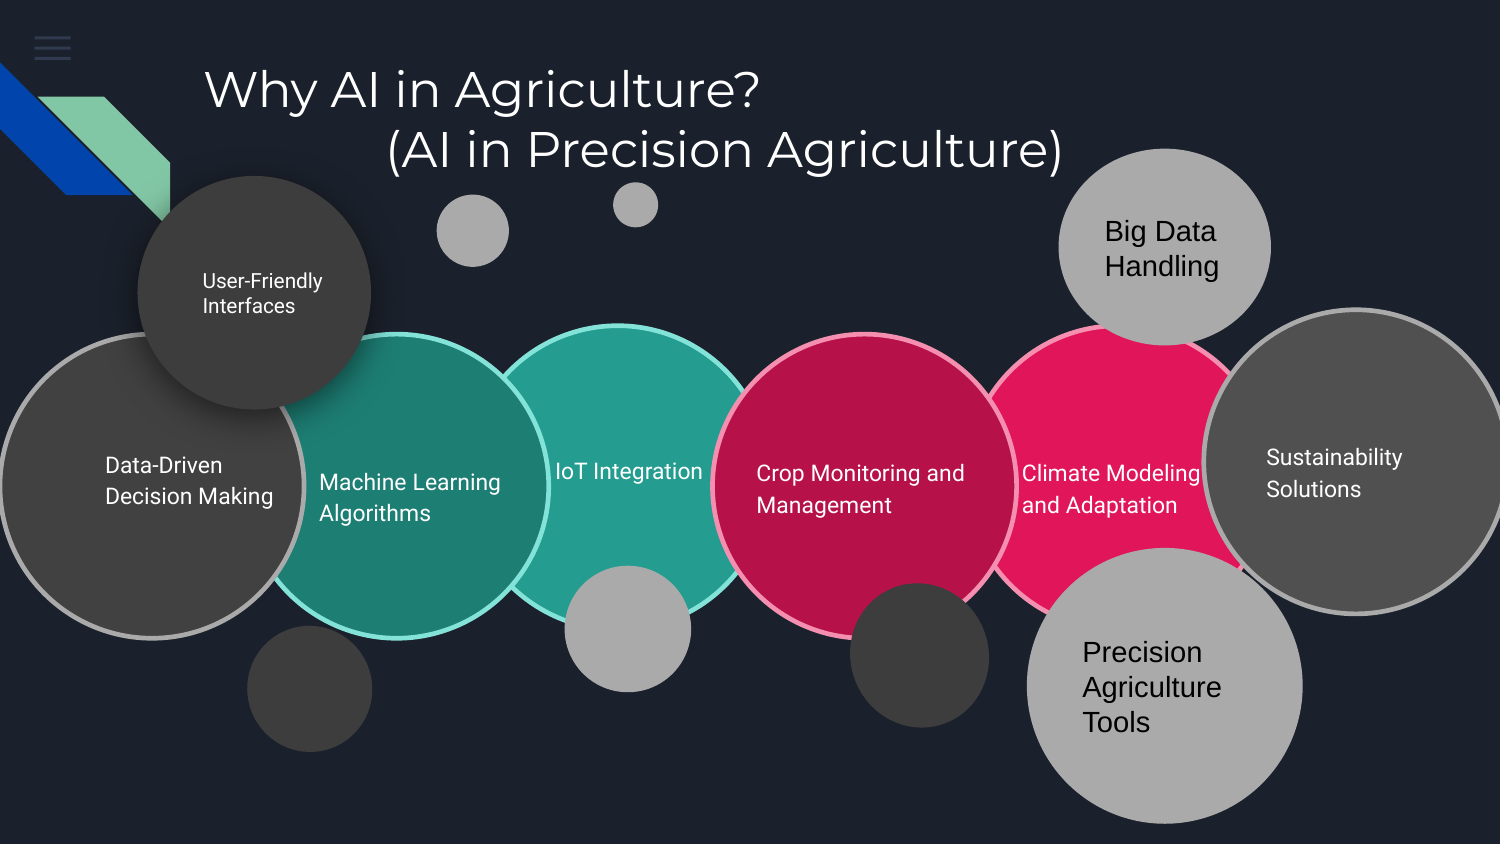

# Why AI in Agriculture?
              (AI in Precision Agriculture)
Big Data Handling

Precision Agriculture Tools

User-Friendly Interfaces

Sustainability Solutions

IoT Integration

Climate Modeling and Adaptation

Data-Driven Decision Making

Machine Learning Algorithms

Crop Monitoring and Management